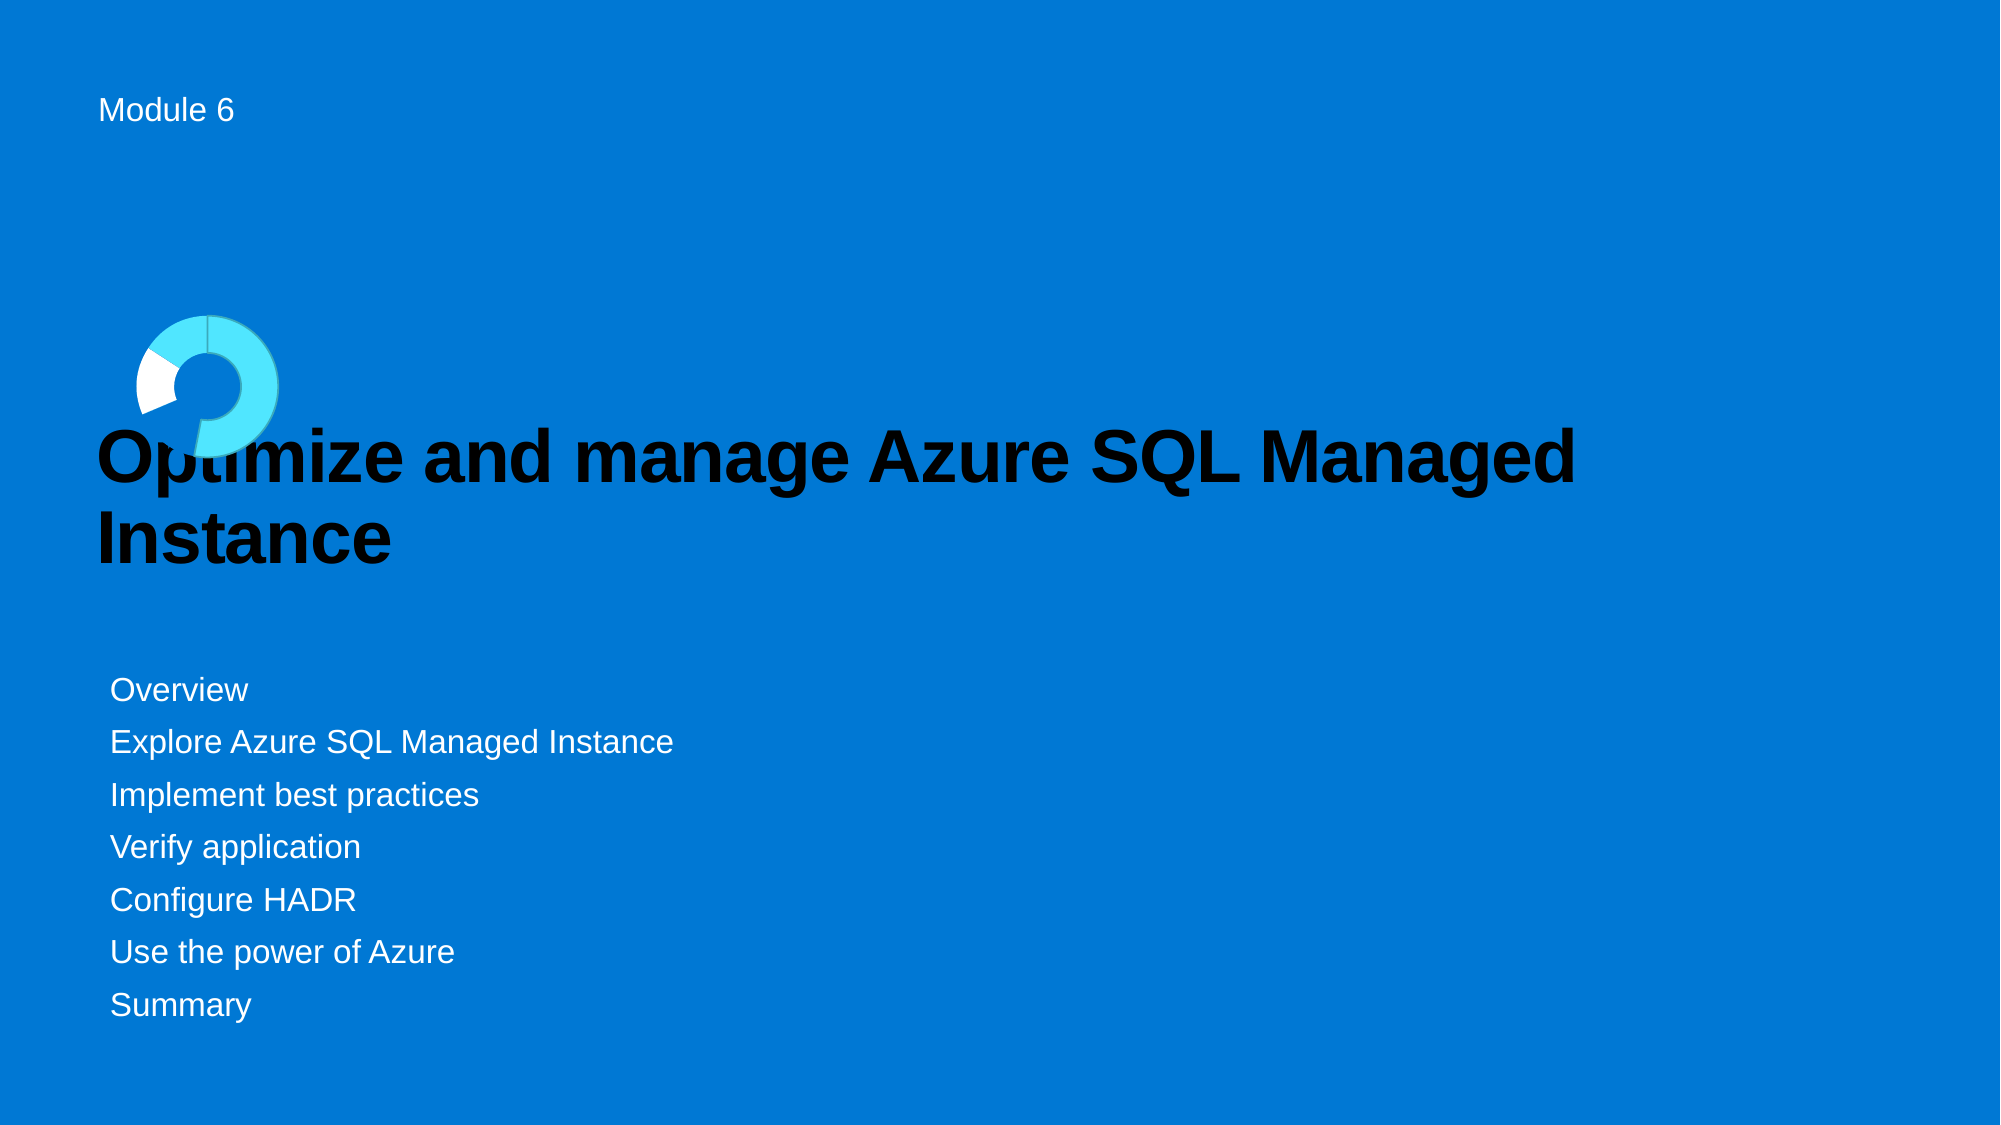

Module 6

# Optimize and manage Azure SQL Managed Instance
Overview
Explore Azure SQL Managed Instance
Implement best practices
Verify application
Configure HADR
Use the power of Azure
Summary